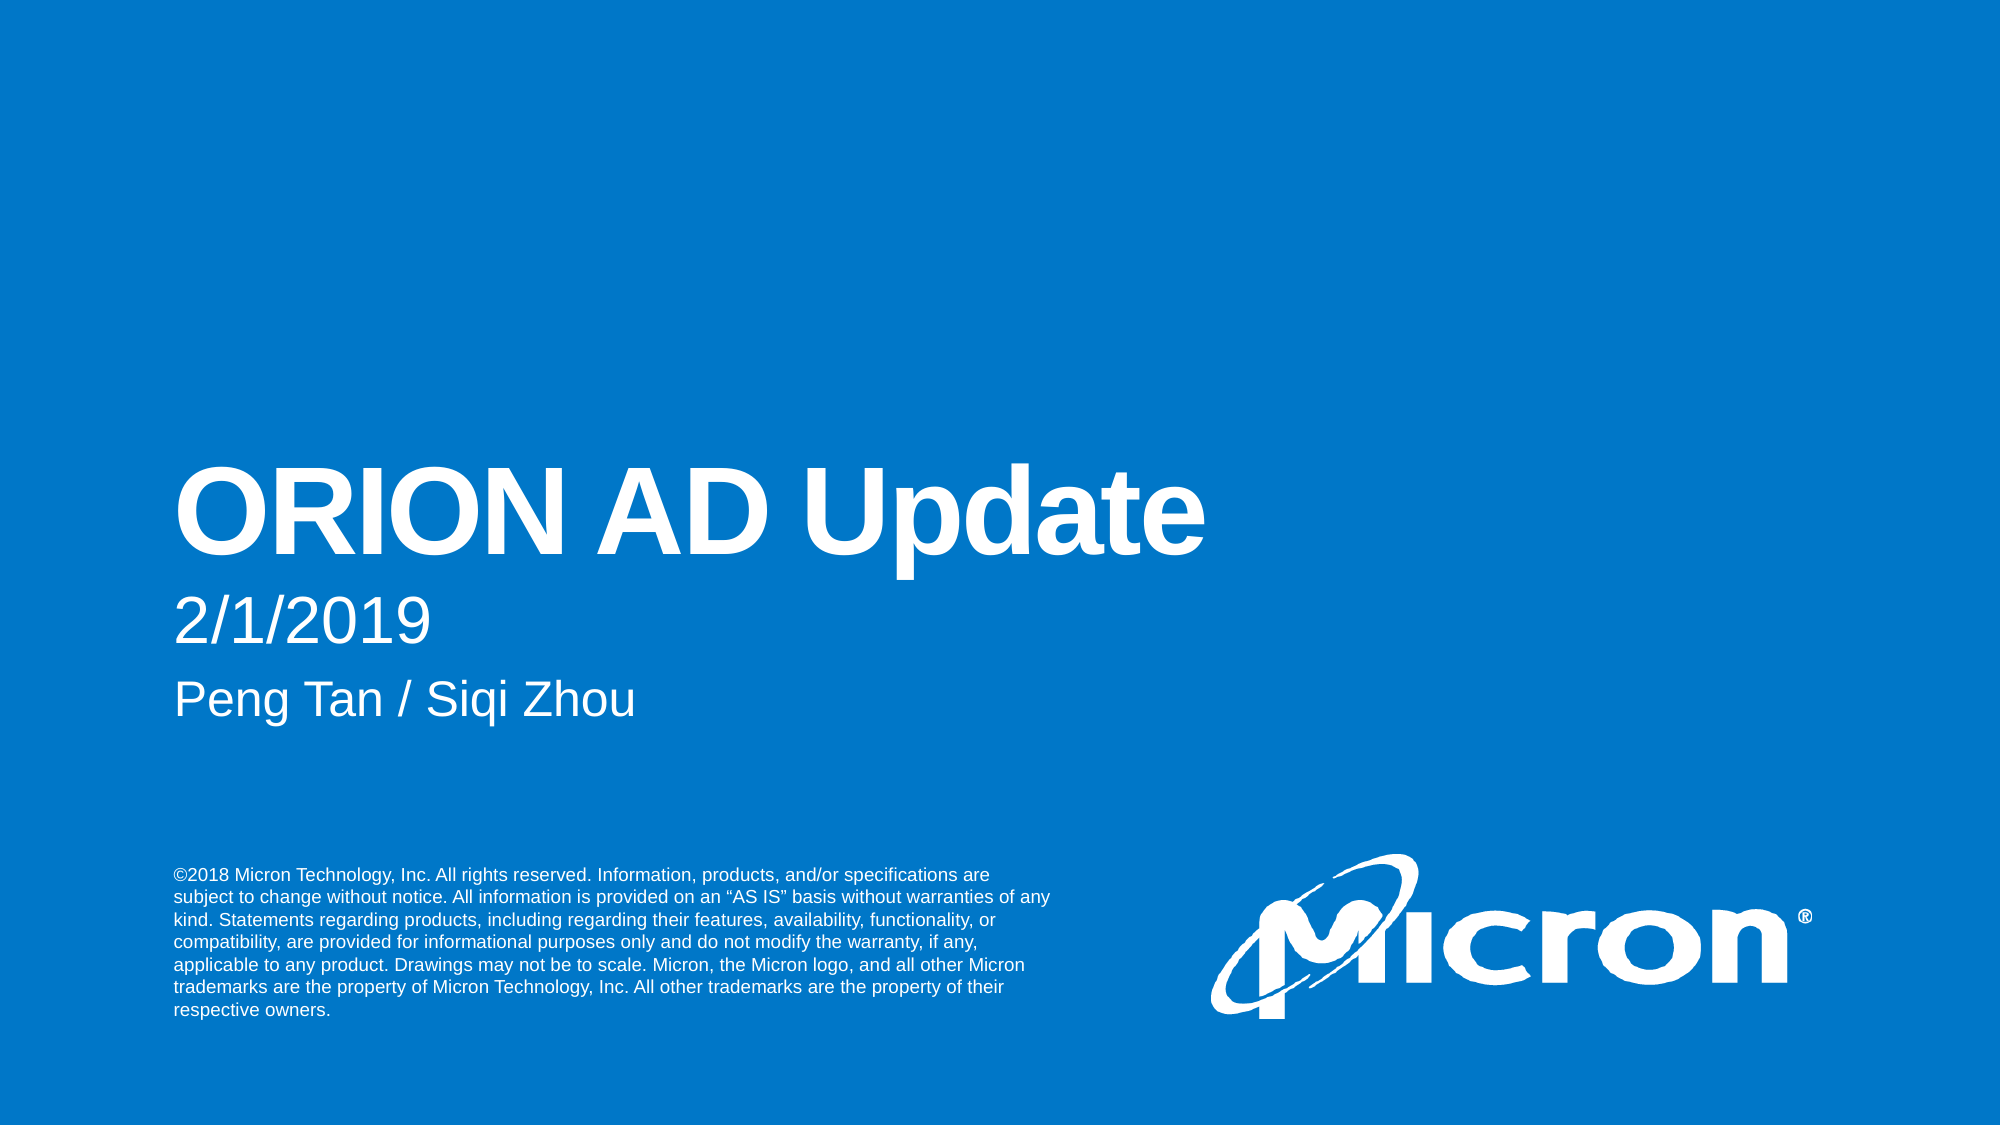

# ORION AD Update
2/1/2019
Peng Tan / Siqi Zhou
Micron Confidential
1